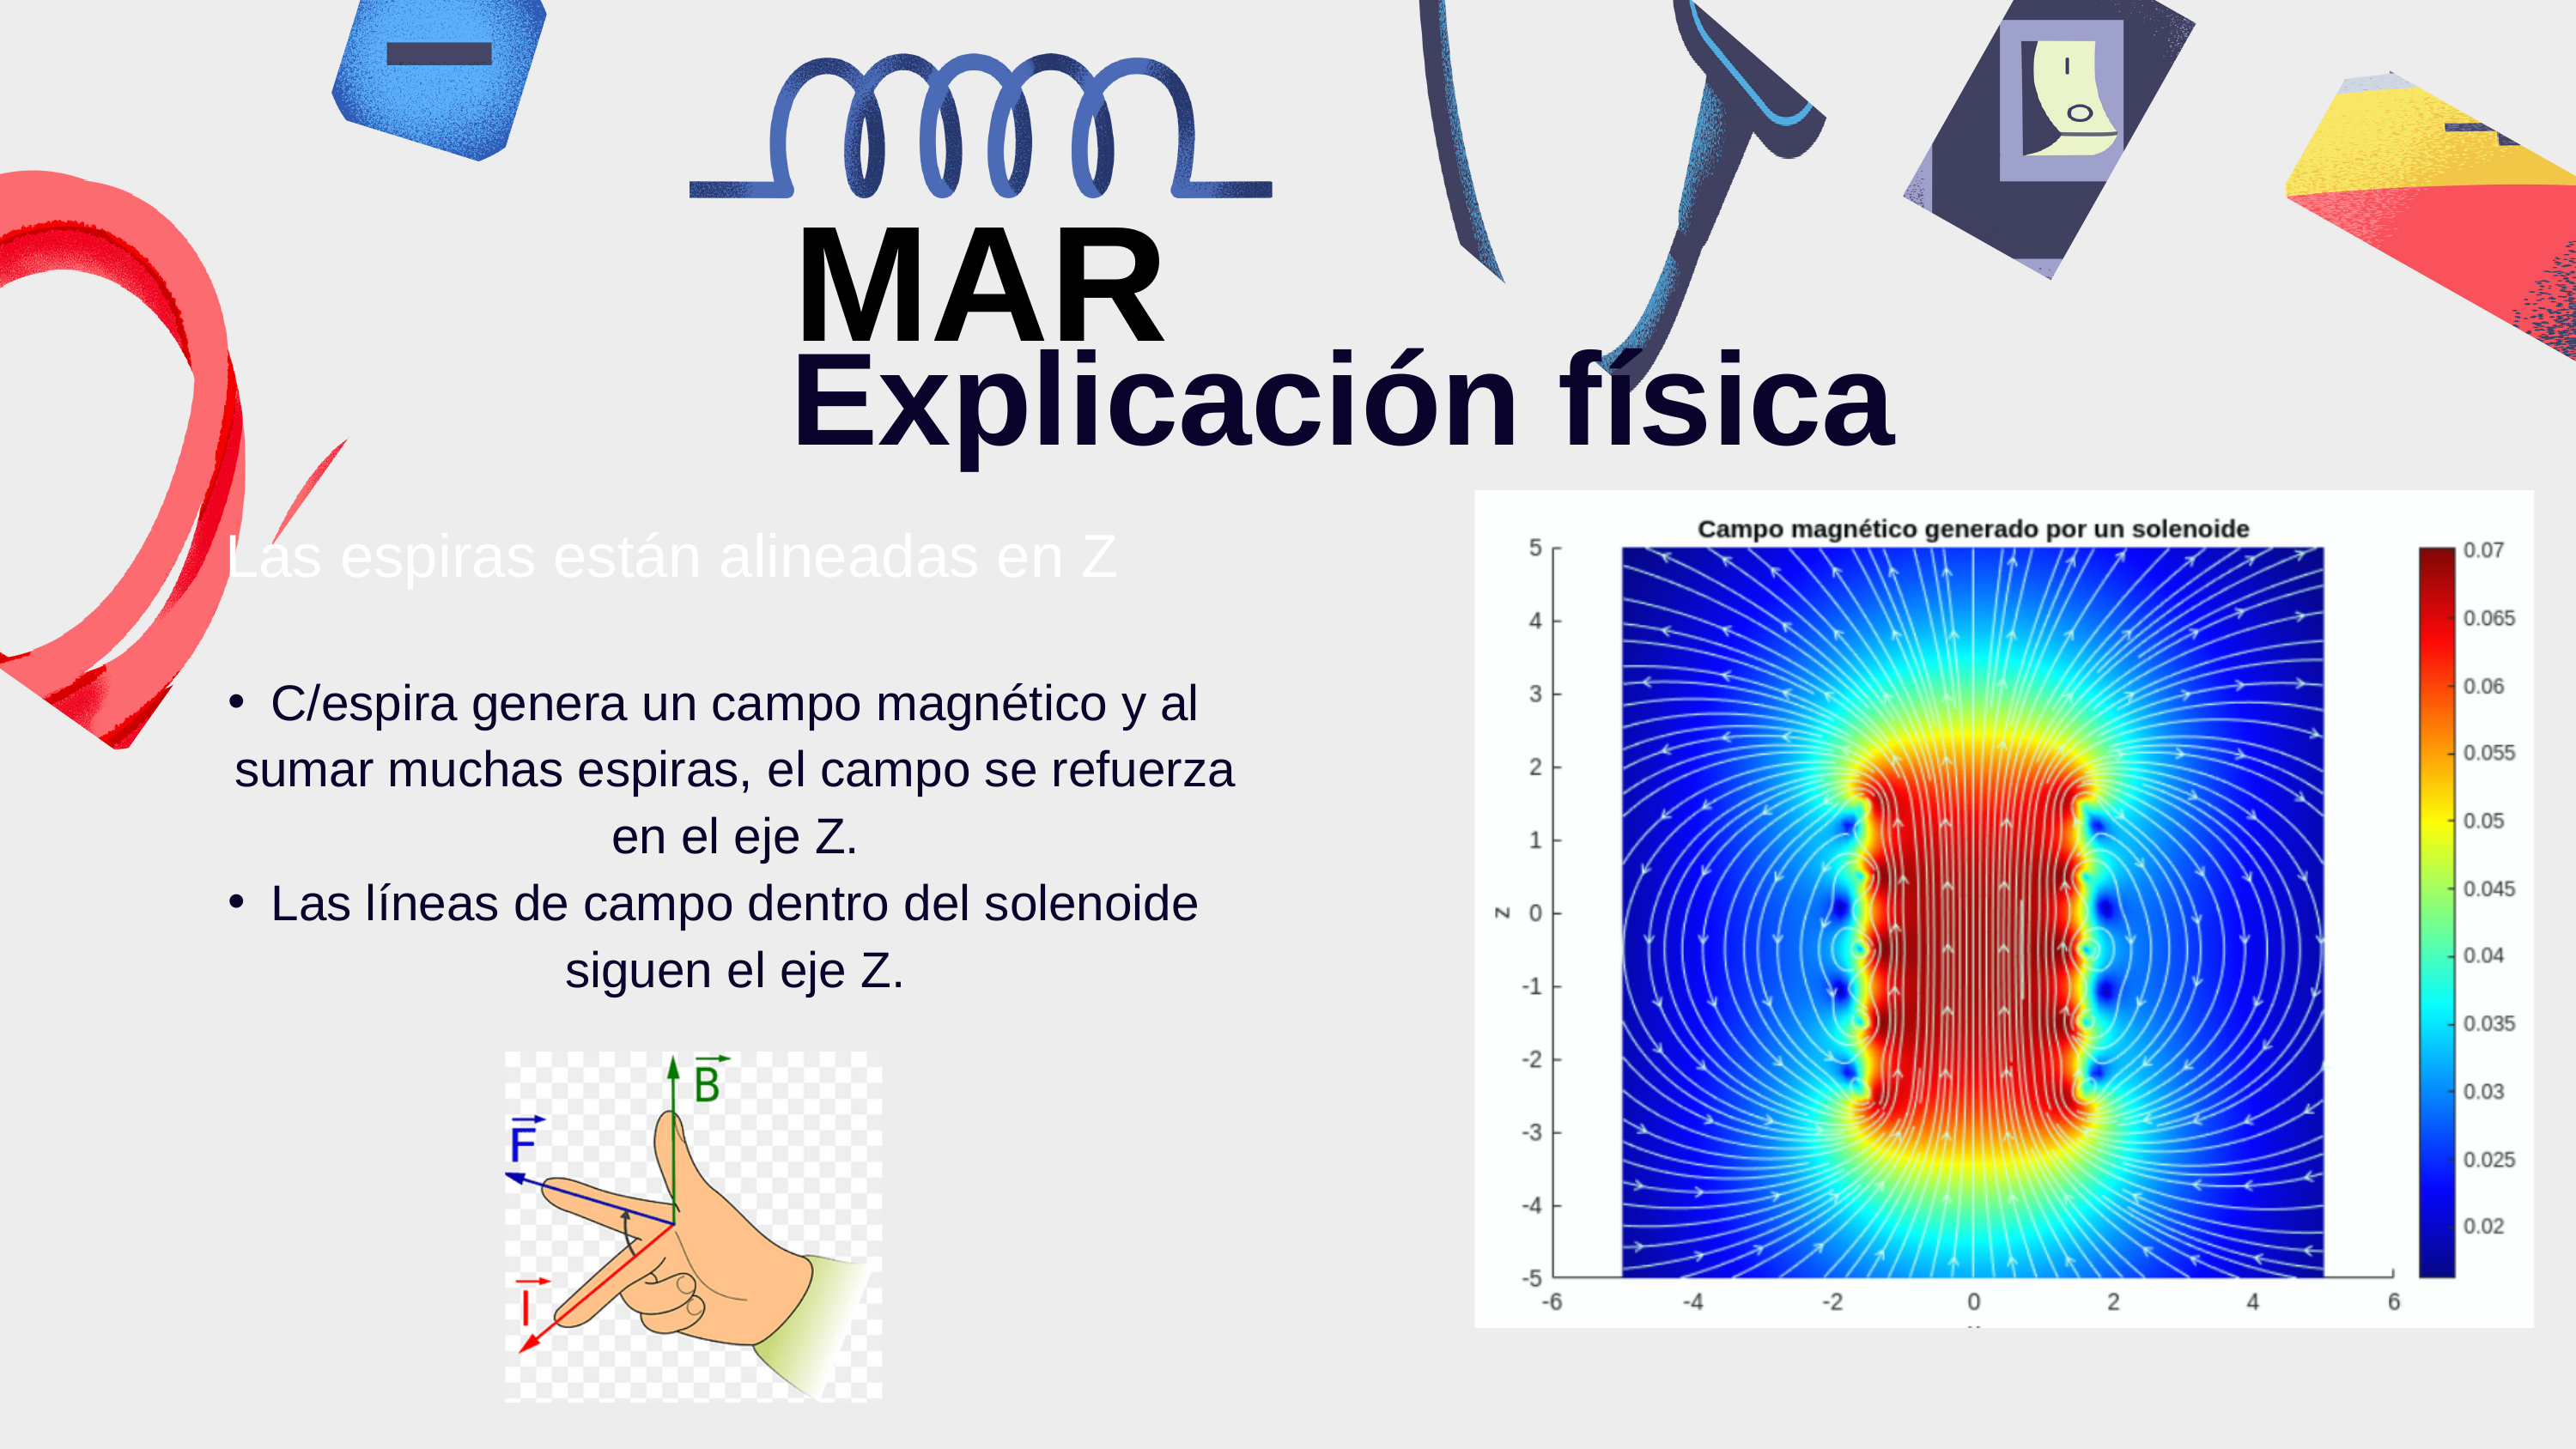

MAR
Explicación física

Las espiras están alineadas en Z
C/espira genera un campo magnético y al sumar muchas espiras, el campo se refuerza en el eje Z.
Las líneas de campo dentro del solenoide siguen el eje Z.